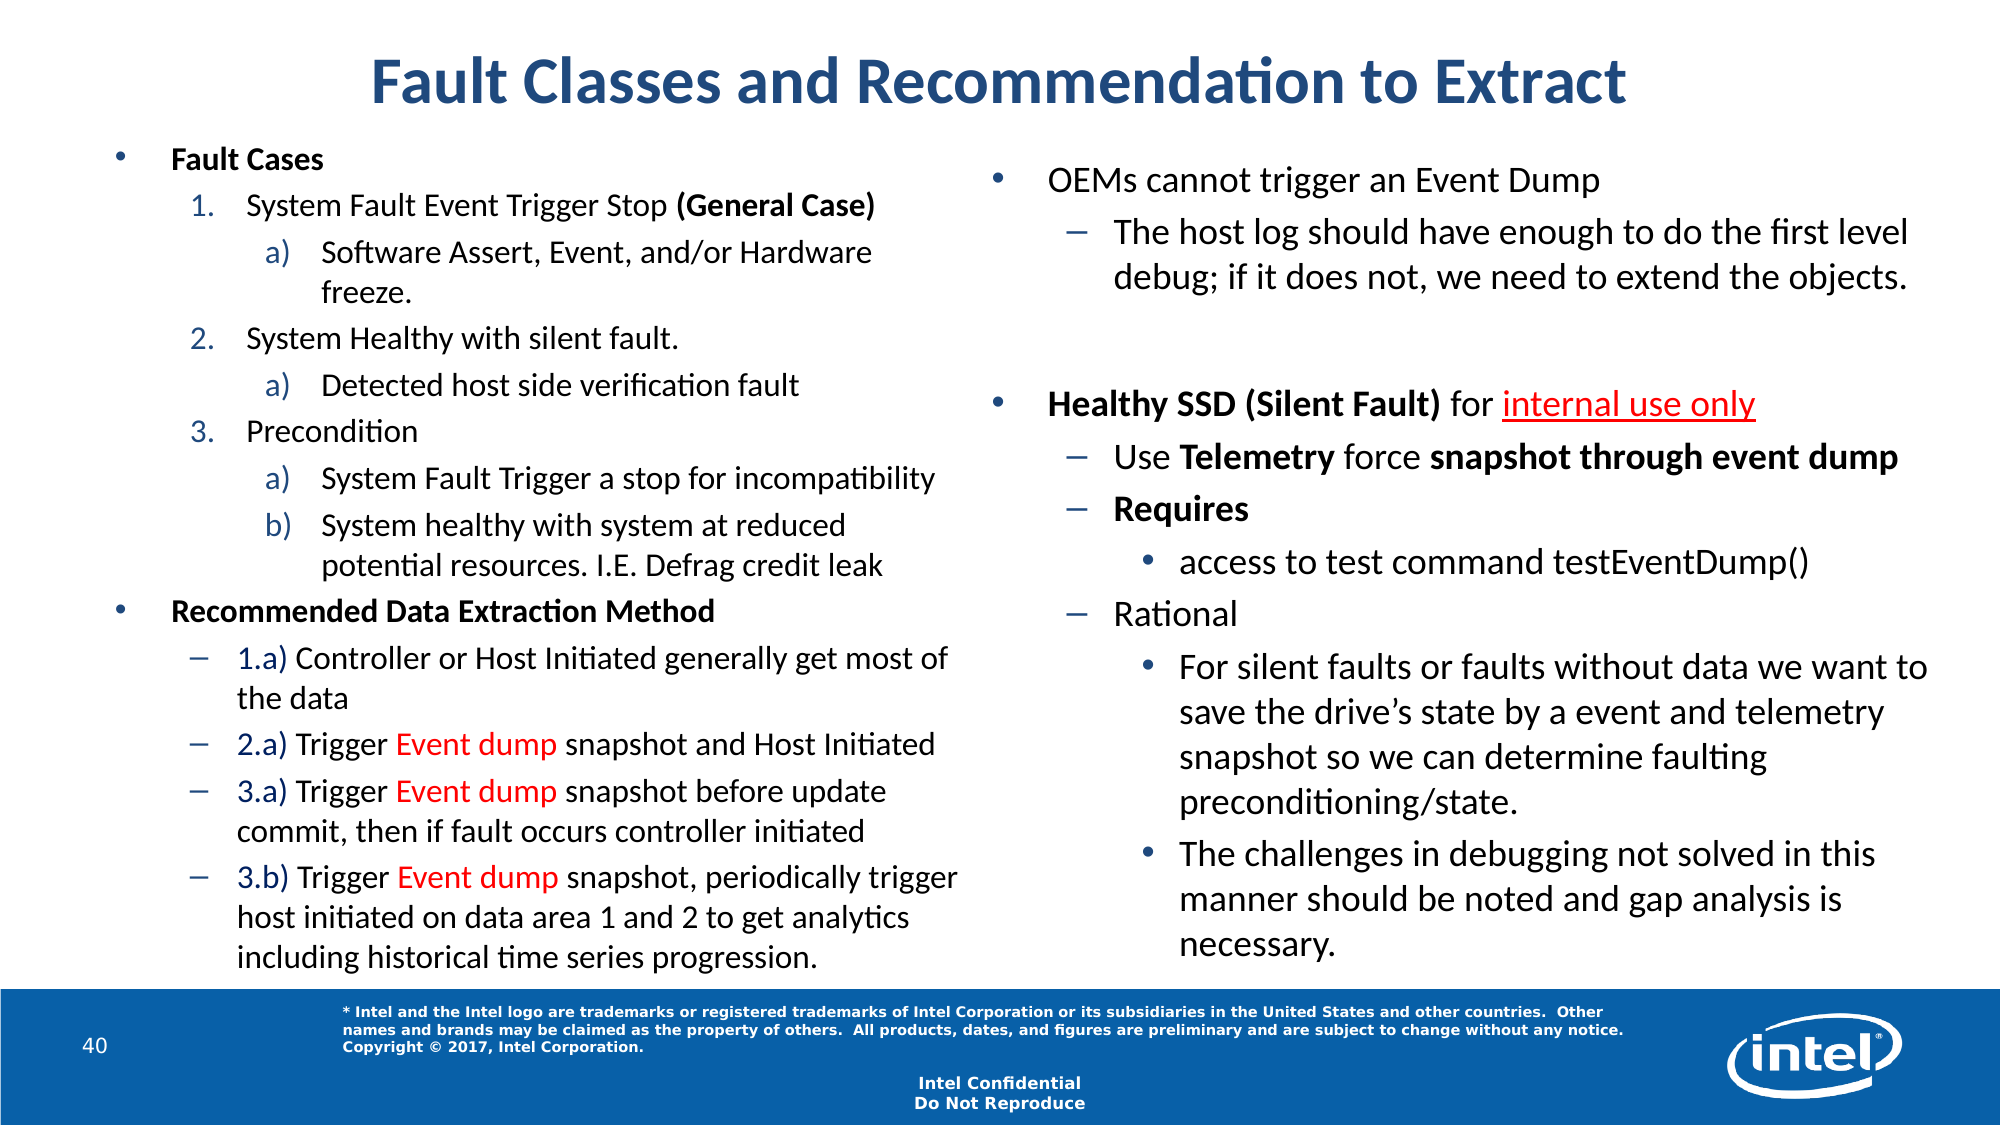

# Fault Classes and Recommendation to Extract
Fault Cases
System Fault Event Trigger Stop (General Case)
Software Assert, Event, and/or Hardware freeze.
System Healthy with silent fault.
Detected host side verification fault
Precondition
System Fault Trigger a stop for incompatibility
System healthy with system at reduced potential resources. I.E. Defrag credit leak
Recommended Data Extraction Method
1.a) Controller or Host Initiated generally get most of the data
2.a) Trigger Event dump snapshot and Host Initiated
3.a) Trigger Event dump snapshot before update commit, then if fault occurs controller initiated
3.b) Trigger Event dump snapshot, periodically trigger host initiated on data area 1 and 2 to get analytics including historical time series progression.
OEMs cannot trigger an Event Dump
The host log should have enough to do the first level debug; if it does not, we need to extend the objects.

Healthy SSD (Silent Fault) for internal use only
Use Telemetry force snapshot through event dump
Requires
access to test command testEventDump()
Rational
For silent faults or faults without data we want to save the drive’s state by a event and telemetry snapshot so we can determine faulting preconditioning/state.
The challenges in debugging not solved in this manner should be noted and gap analysis is necessary.